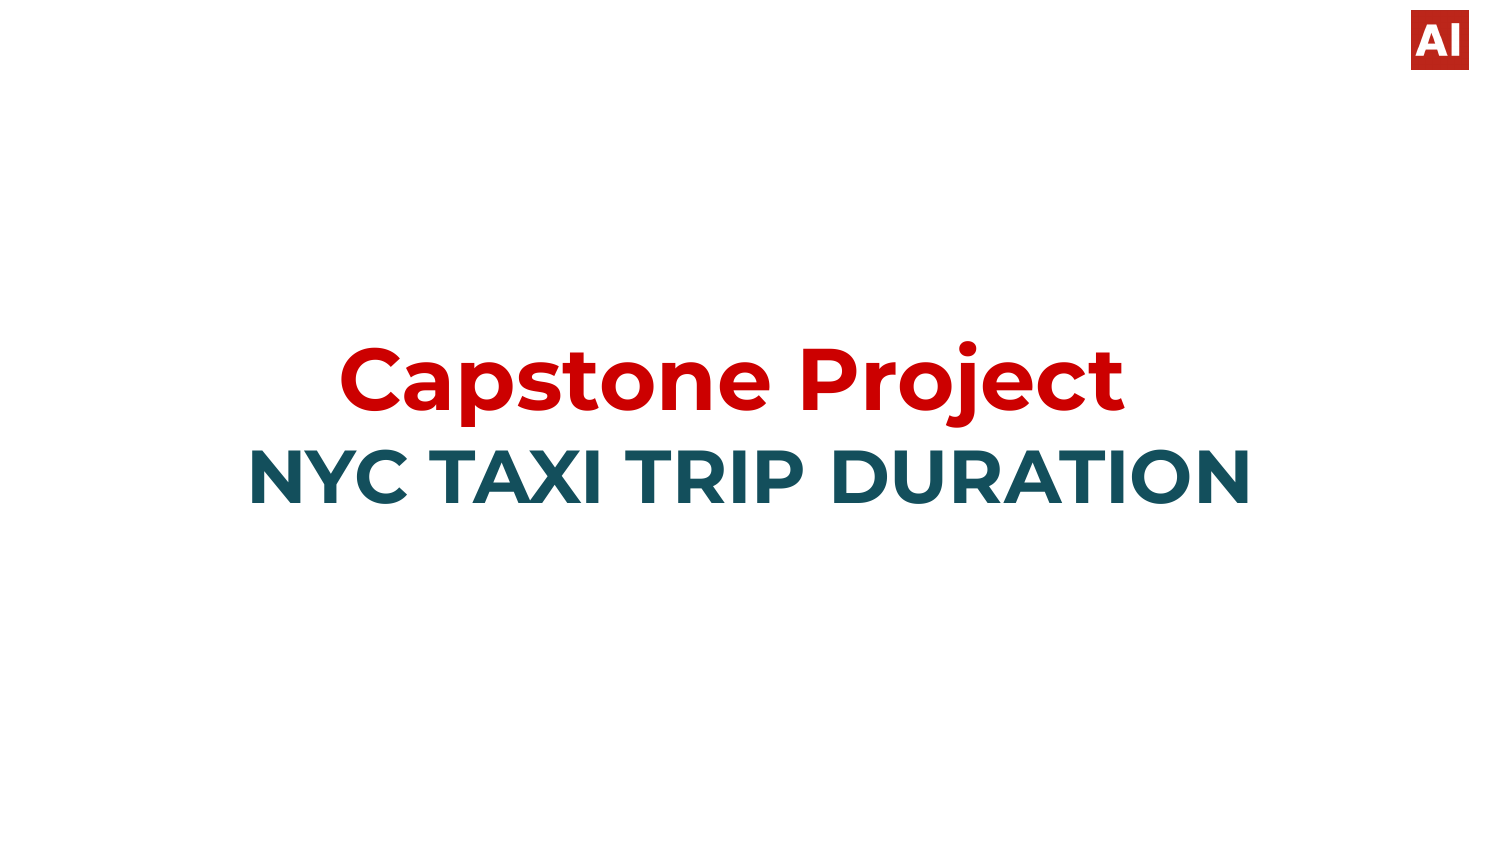

# Capstone Project
NYC TAXI TRIP DURATION